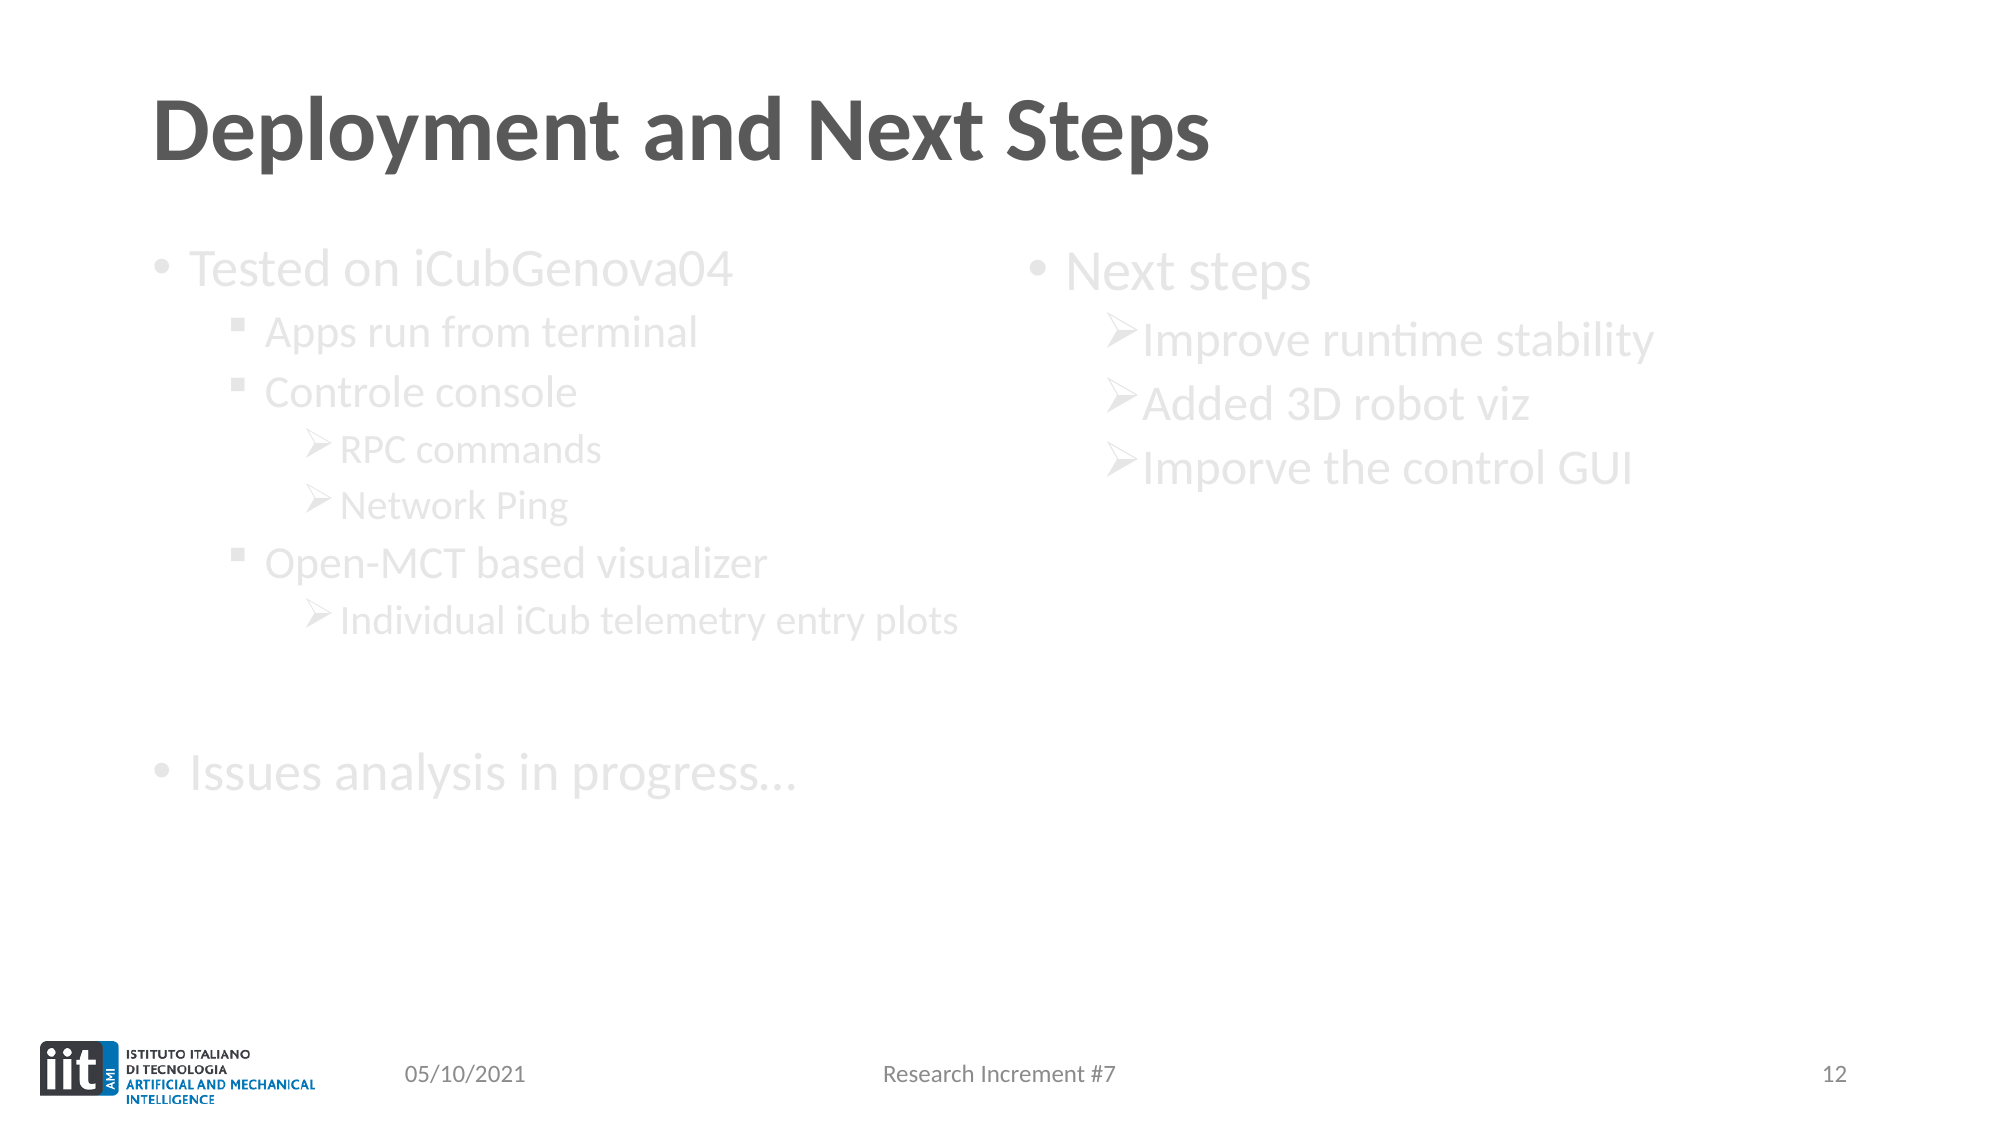

# Deployment and Next Steps
Tested on iCubGenova04
Apps run from terminal
Controle console
RPC commands
Network Ping
Open-MCT based visualizer
Individual iCub telemetry entry plots

Issues analysis in progress…
Next steps
Improve runtime stability
Added 3D robot viz
Imporve the control GUI
05/10/2021
Research Increment #7
12